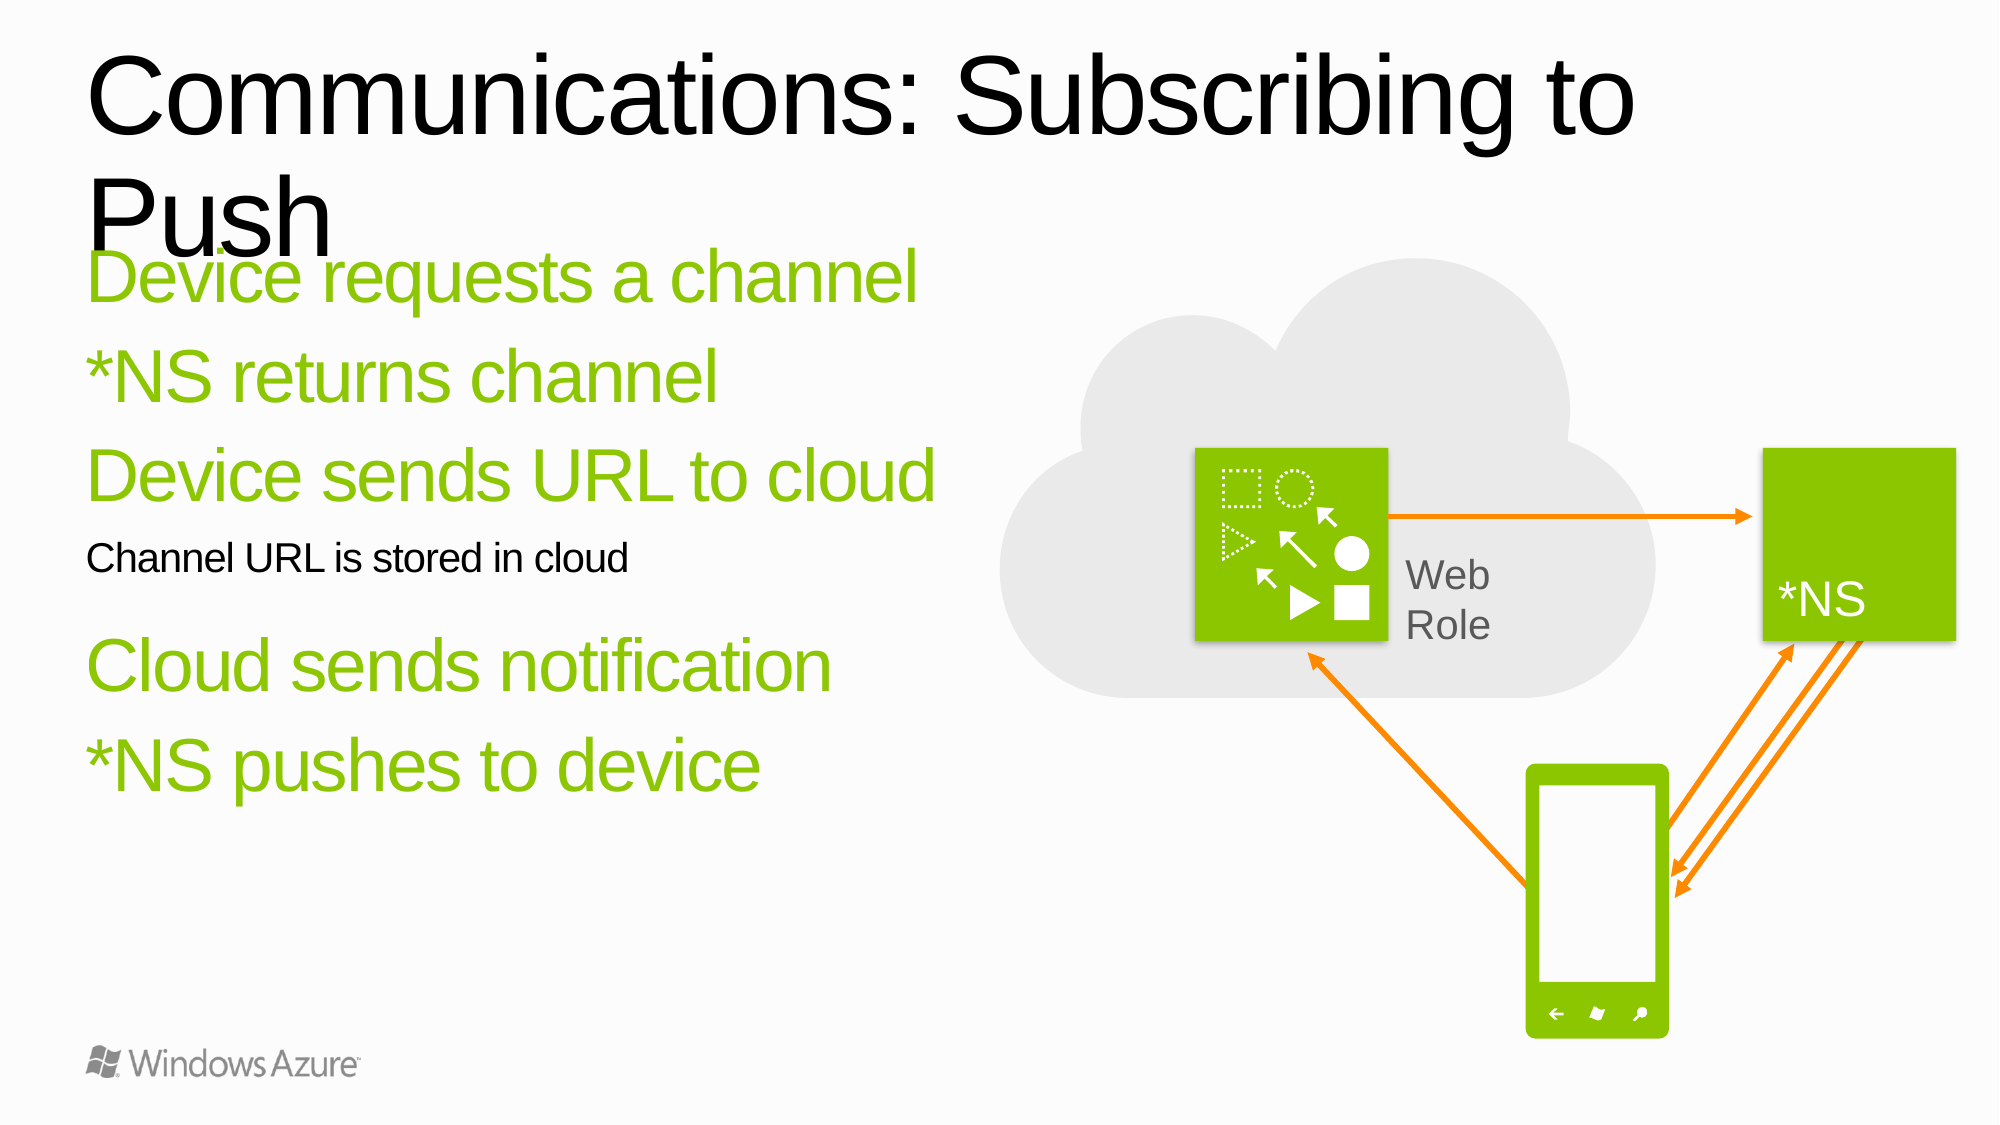

# Communications: Subscribing to Push
Device requests a channel
*NS returns channel
Device sends URL to cloud
Channel URL is stored in cloud

Cloud sends notification
*NS pushes to device

*NS
Web
Role